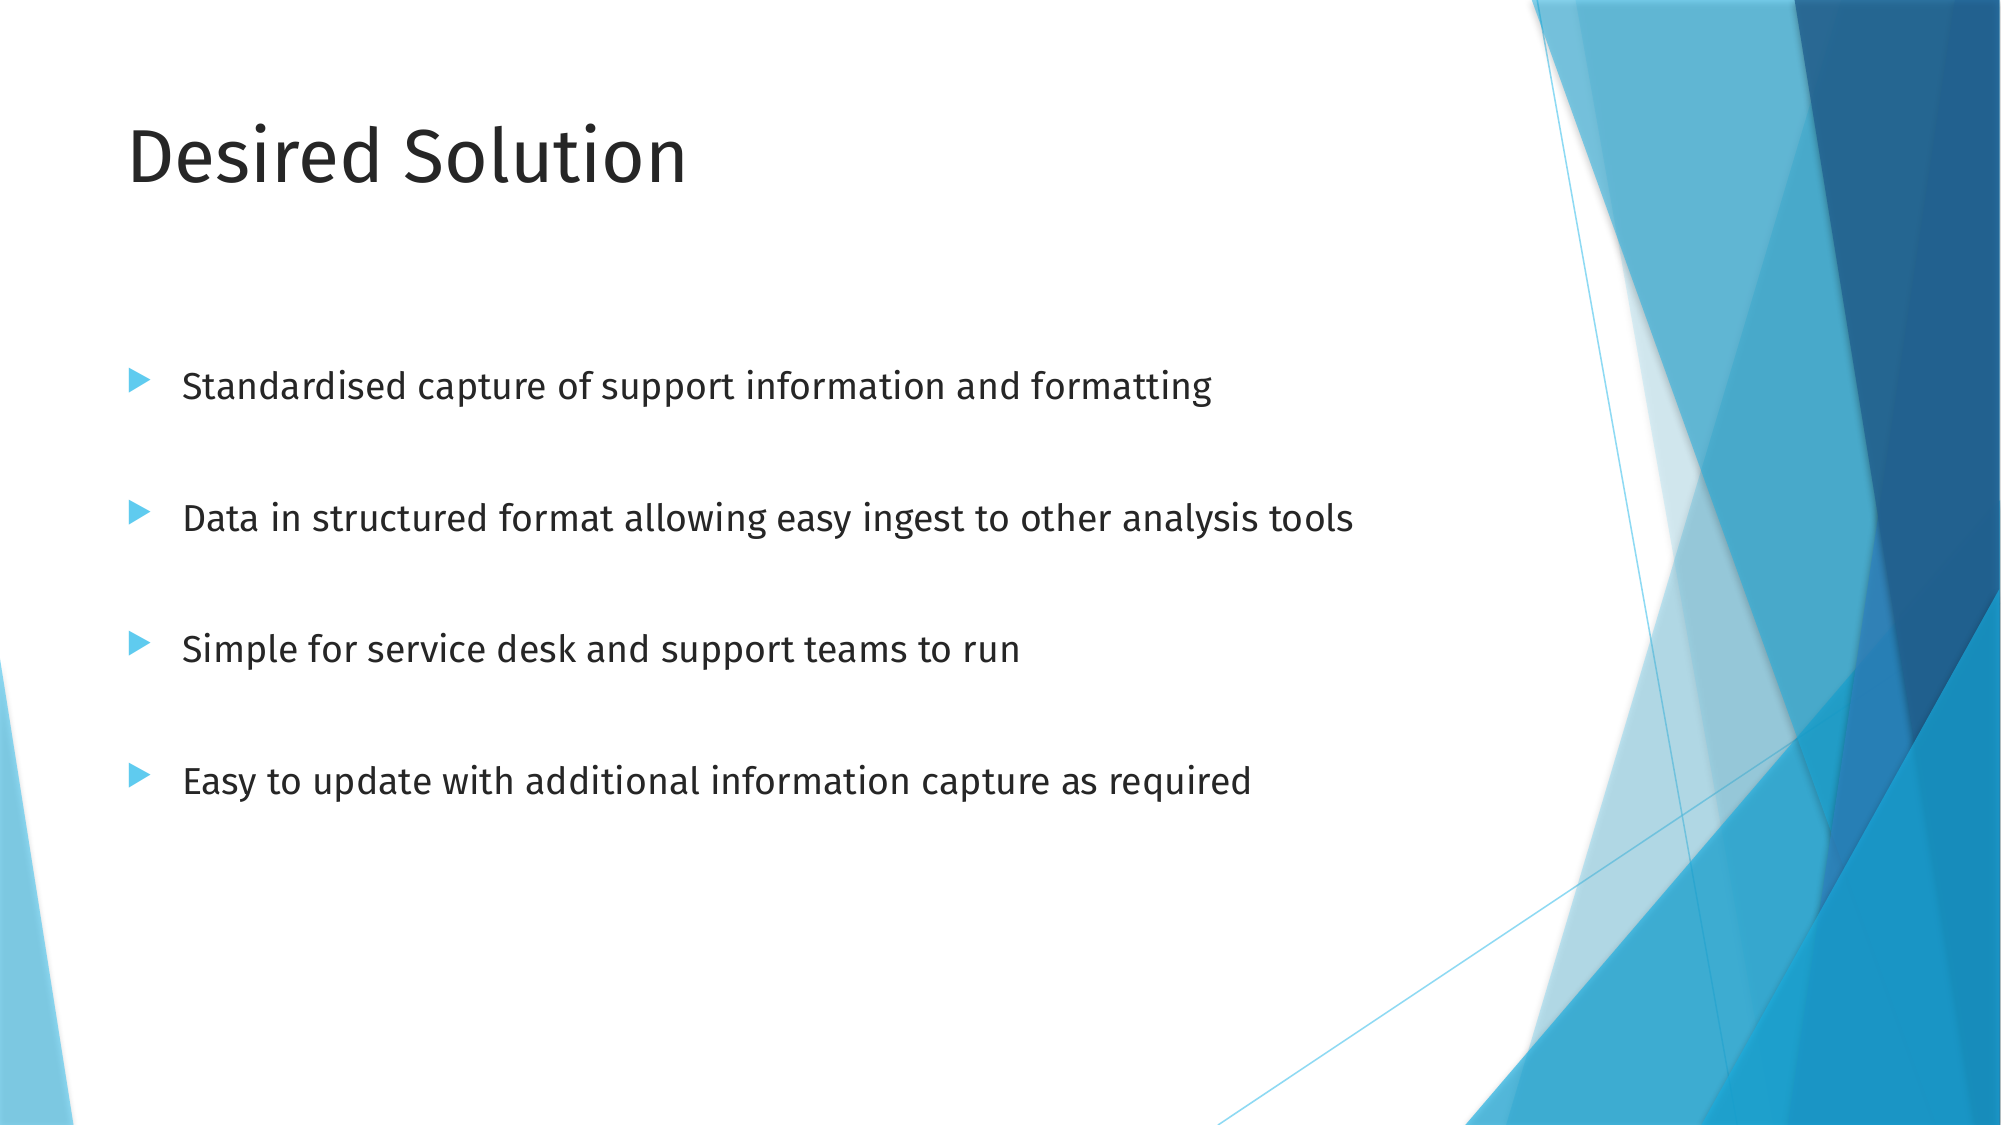

# Desired Solution
Standardised capture of support information and formatting

Data in structured format allowing easy ingest to other analysis tools

Simple for service desk and support teams to run

Easy to update with additional information capture as required